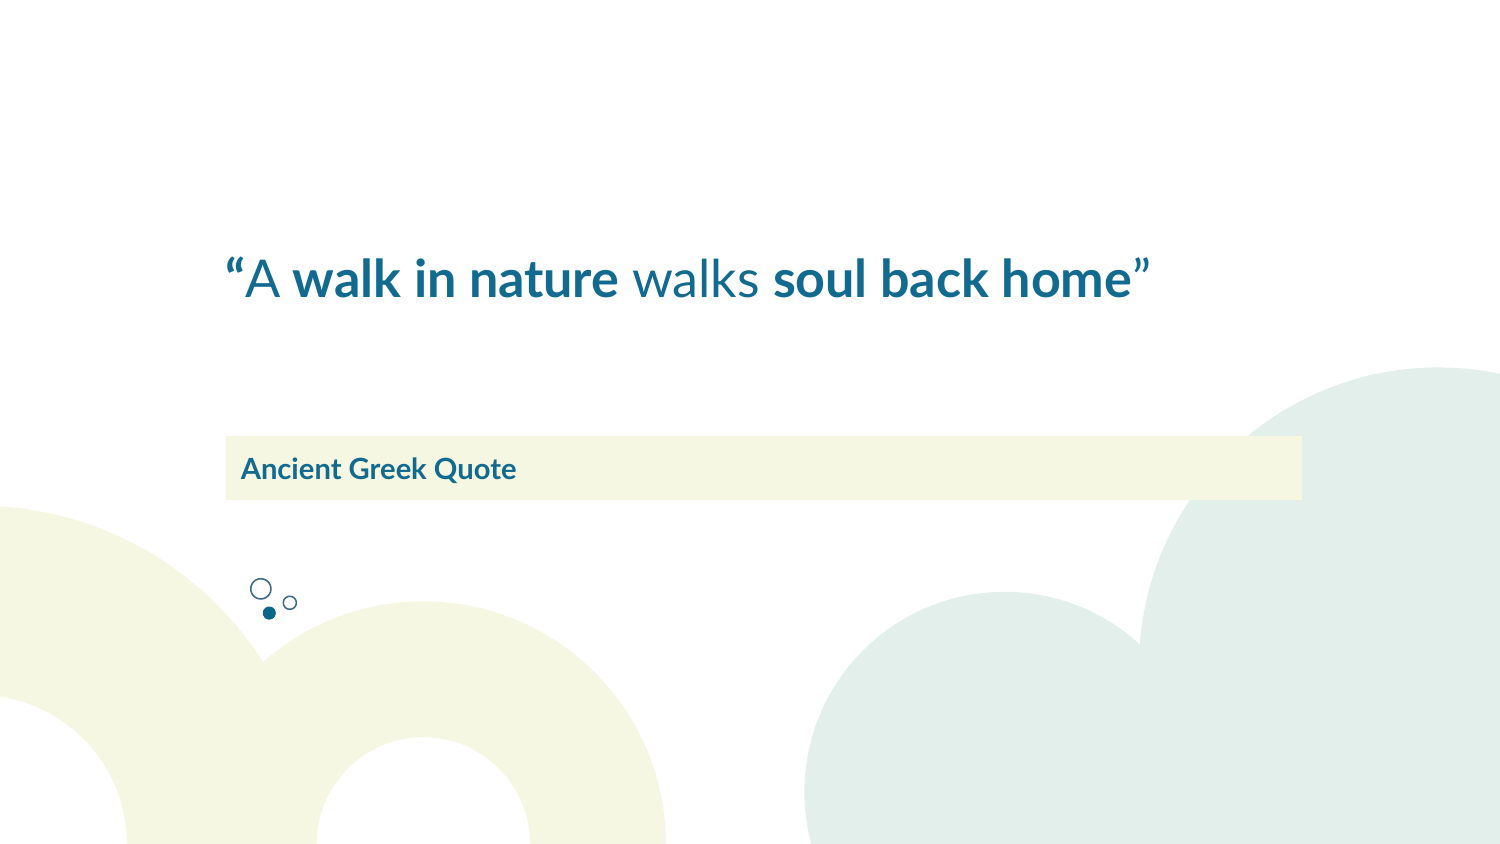

# “A walk in nature walks soul back home”
Ancient Greek Quote